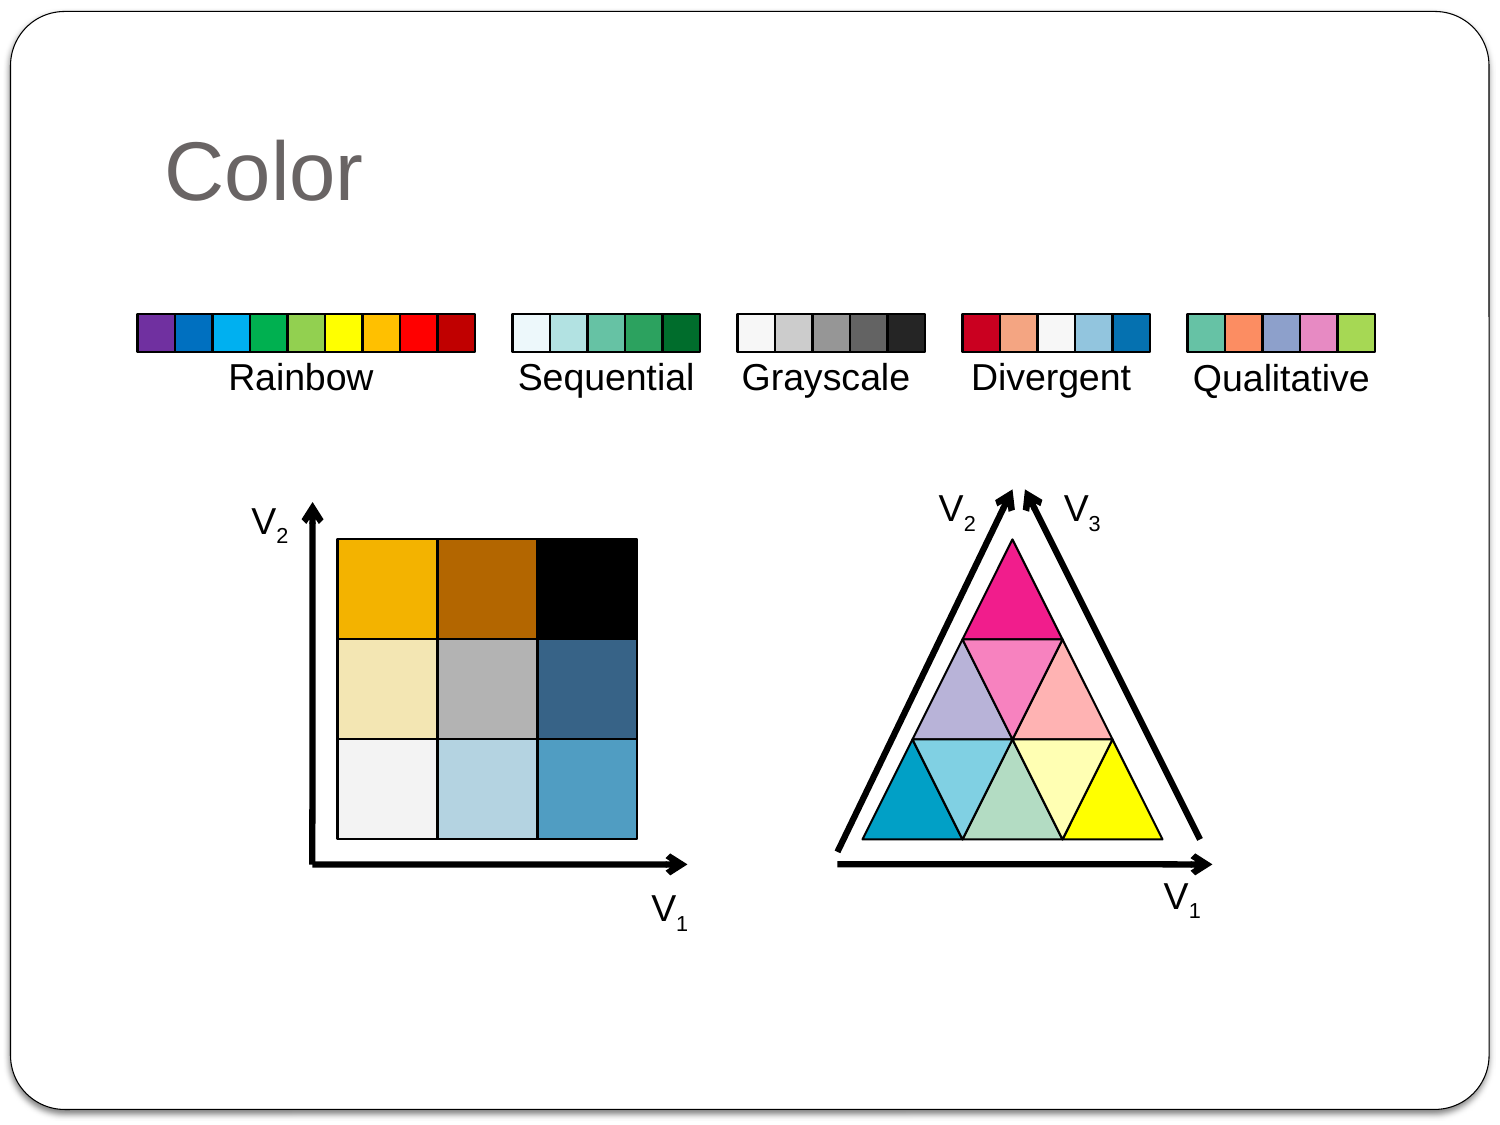

# Color

Rainbow
Sequential
Grayscale
Divergent
Qualitative
V2
V3
V2

V1
V1